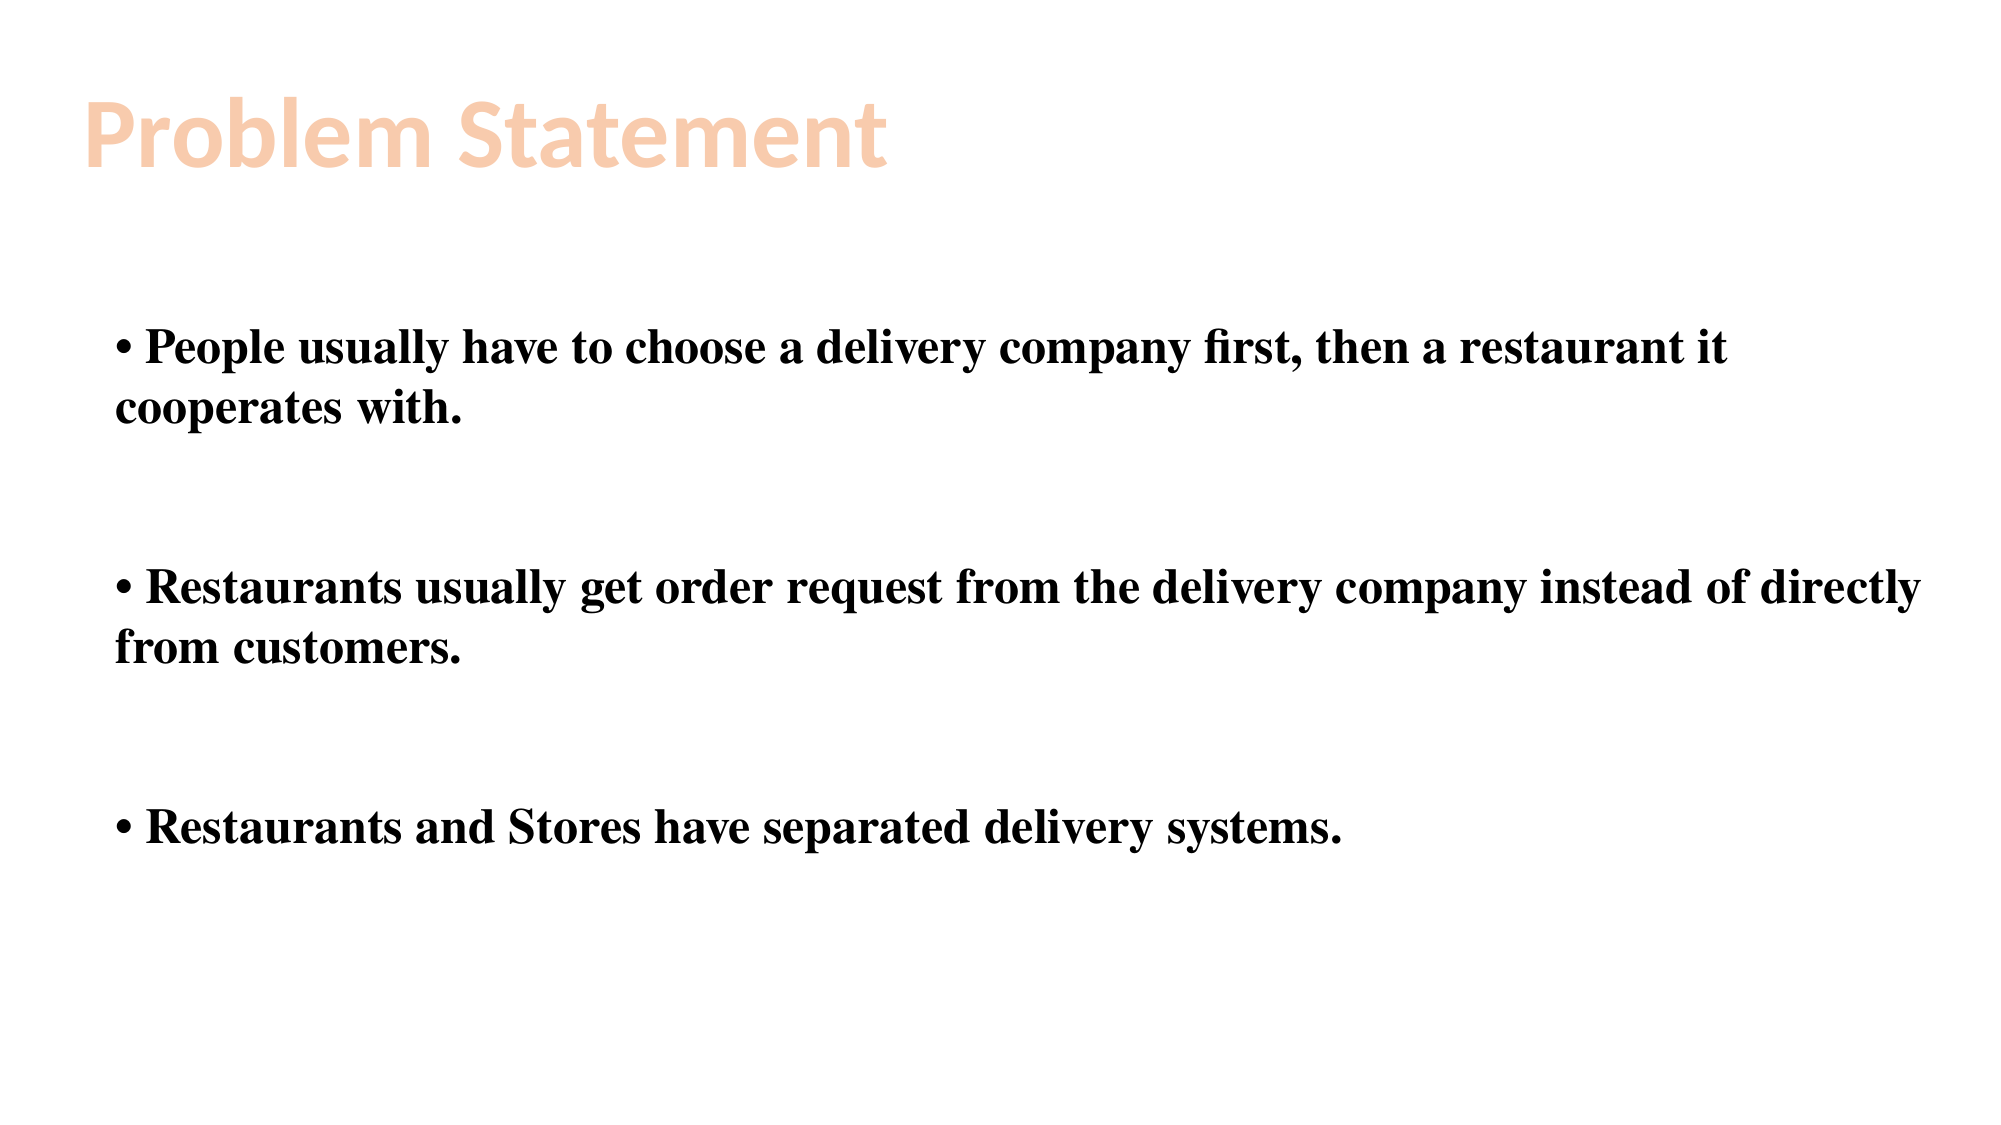

Problem Statement
• People usually have to choose a delivery company first, then a restaurant it cooperates with.

• Restaurants usually get order request from the delivery company instead of directly from customers.

• Restaurants and Stores have separated delivery systems.